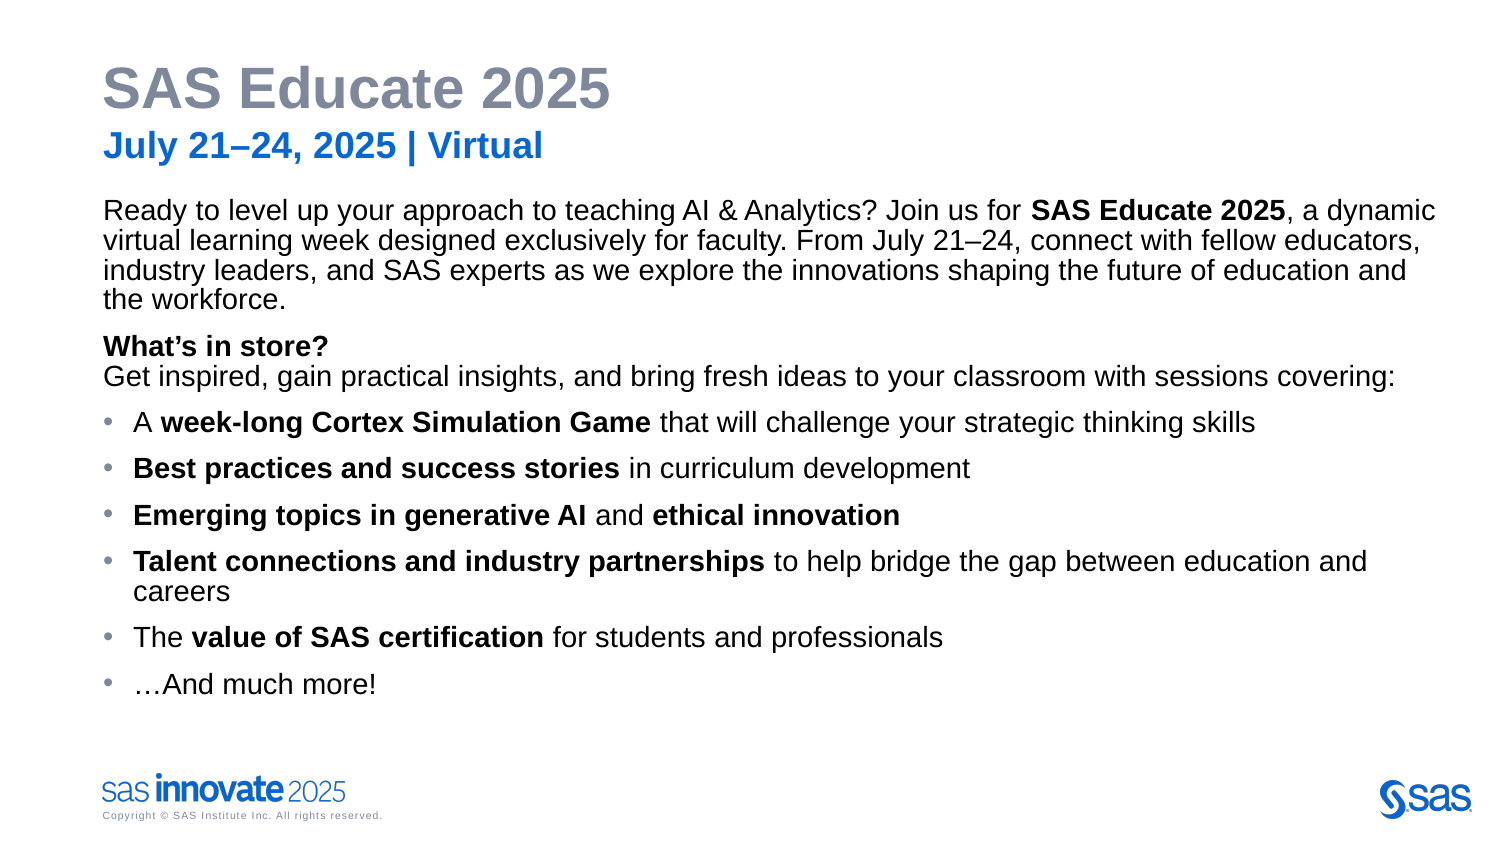

# SAS Educate 2025
July 21–24, 2025 | Virtual
Ready to level up your approach to teaching AI & Analytics? Join us for SAS Educate 2025, a dynamic virtual learning week designed exclusively for faculty. From July 21–24, connect with fellow educators, industry leaders, and SAS experts as we explore the innovations shaping the future of education and the workforce.
What’s in store?
Get inspired, gain practical insights, and bring fresh ideas to your classroom with sessions covering:
A week-long Cortex Simulation Game that will challenge your strategic thinking skills
Best practices and success stories in curriculum development
Emerging topics in generative AI and ethical innovation
Talent connections and industry partnerships to help bridge the gap between education and careers
The value of SAS certification for students and professionals
…And much more!